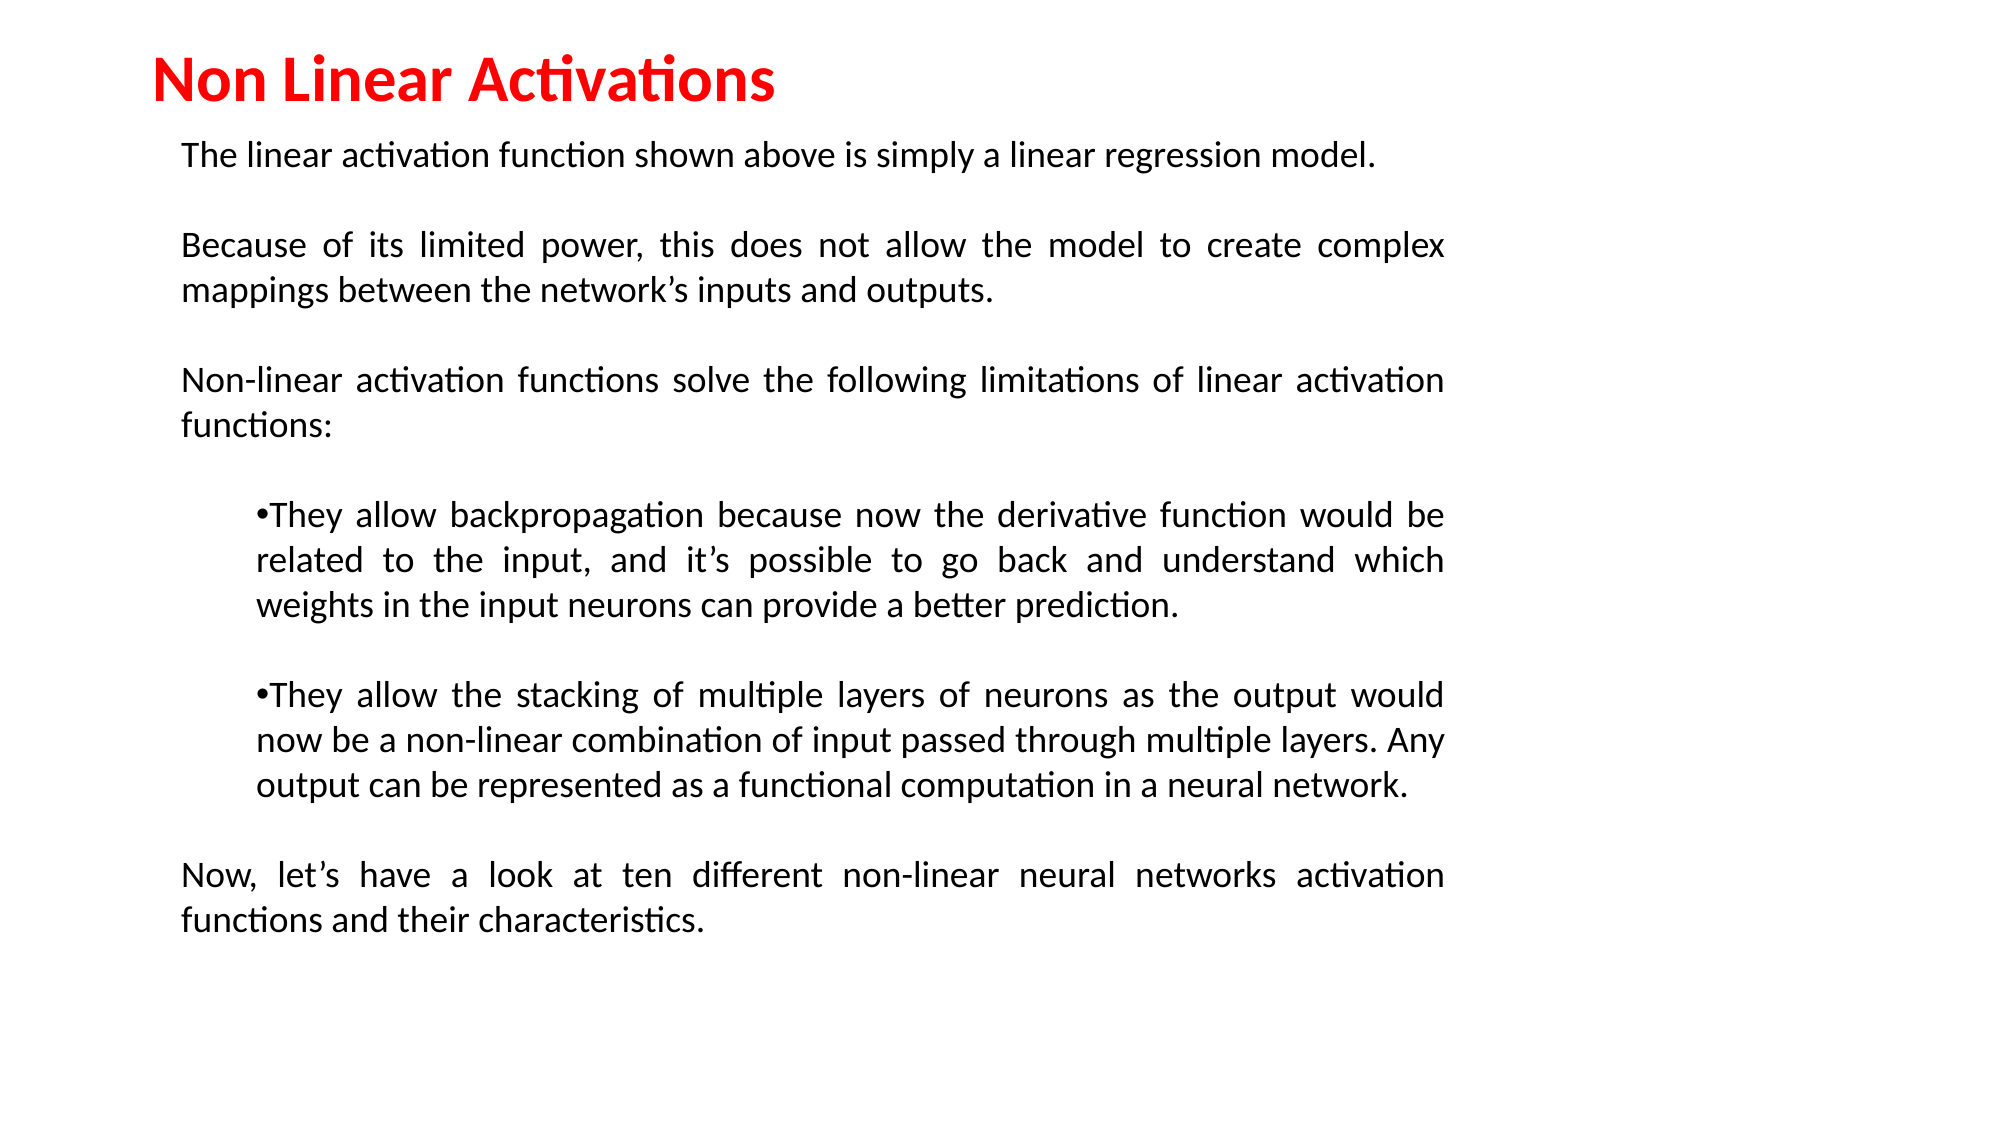

Non Linear Activations
The linear activation function shown above is simply a linear regression model.

Because of its limited power, this does not allow the model to create complex mappings between the network’s inputs and outputs.

Non-linear activation functions solve the following limitations of linear activation functions:

They allow backpropagation because now the derivative function would be related to the input, and it’s possible to go back and understand which weights in the input neurons can provide a better prediction.

They allow the stacking of multiple layers of neurons as the output would now be a non-linear combination of input passed through multiple layers. Any output can be represented as a functional computation in a neural network.

Now, let’s have a look at ten different non-linear neural networks activation functions and their characteristics.